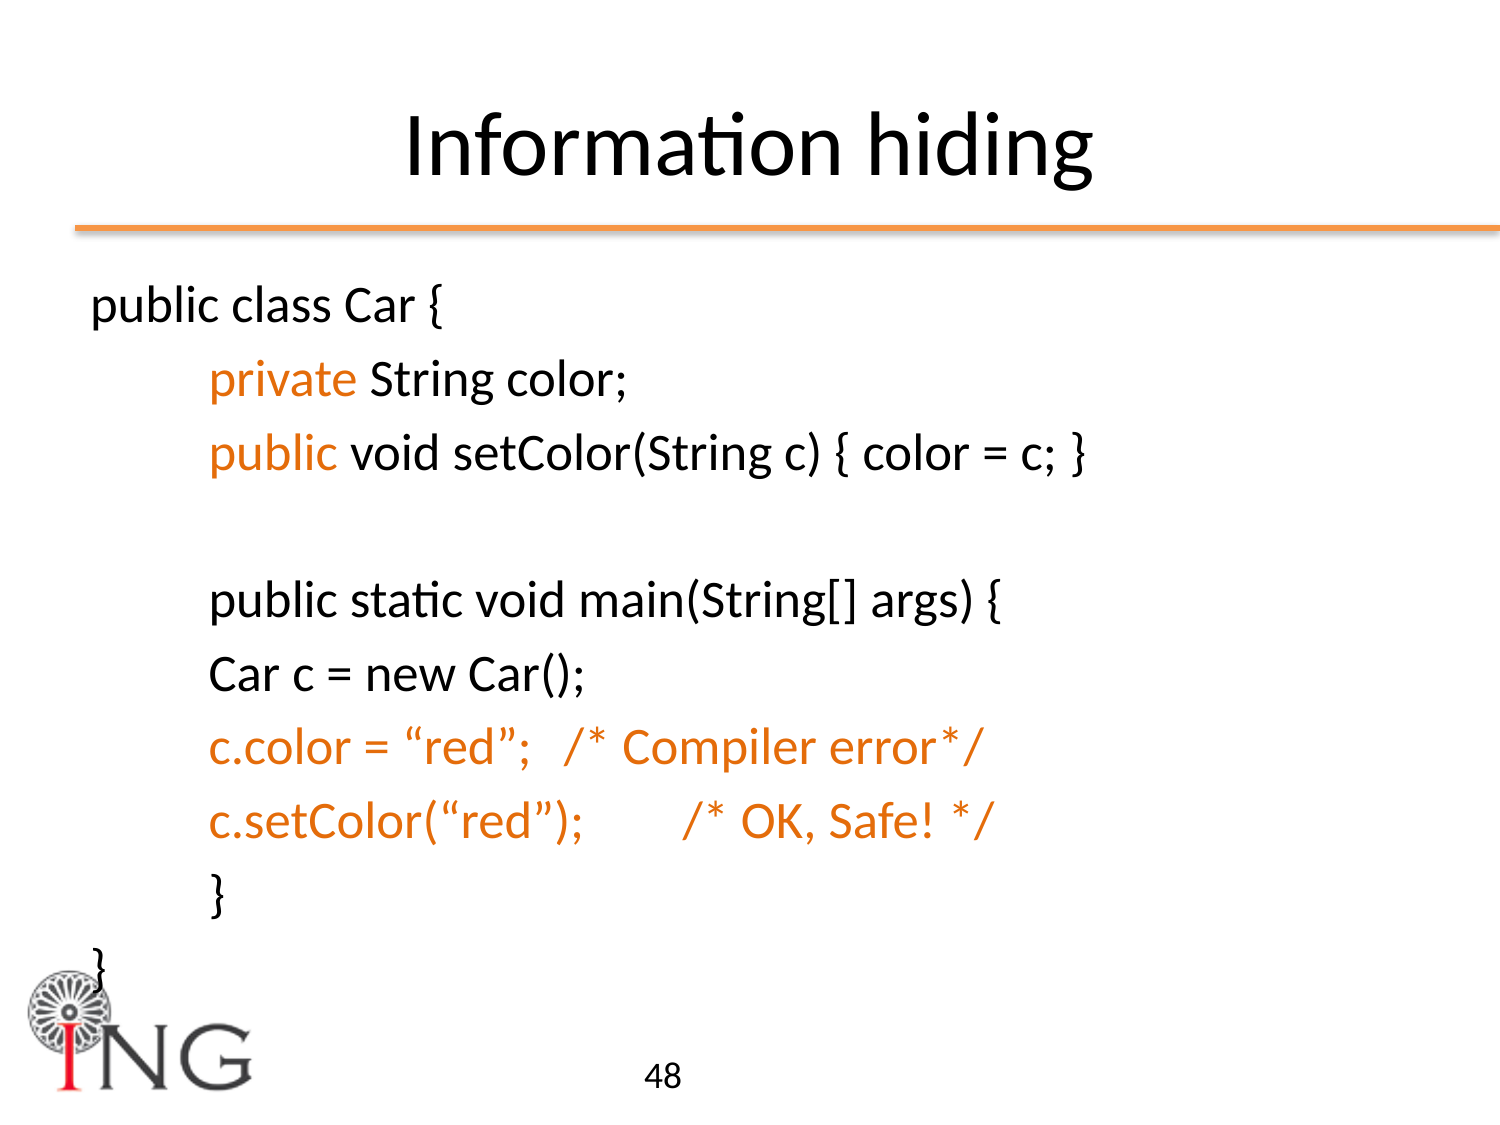

# Information hiding
public class Car {
	private String color;
	public void setColor(String c) { color = c; }

	public static void main(String[] args) {
		Car c = new Car();
		c.color = “red”; 		/* Compiler error*/
		c.setColor(“red”); 	/* OK, Safe! */
	}
}

48